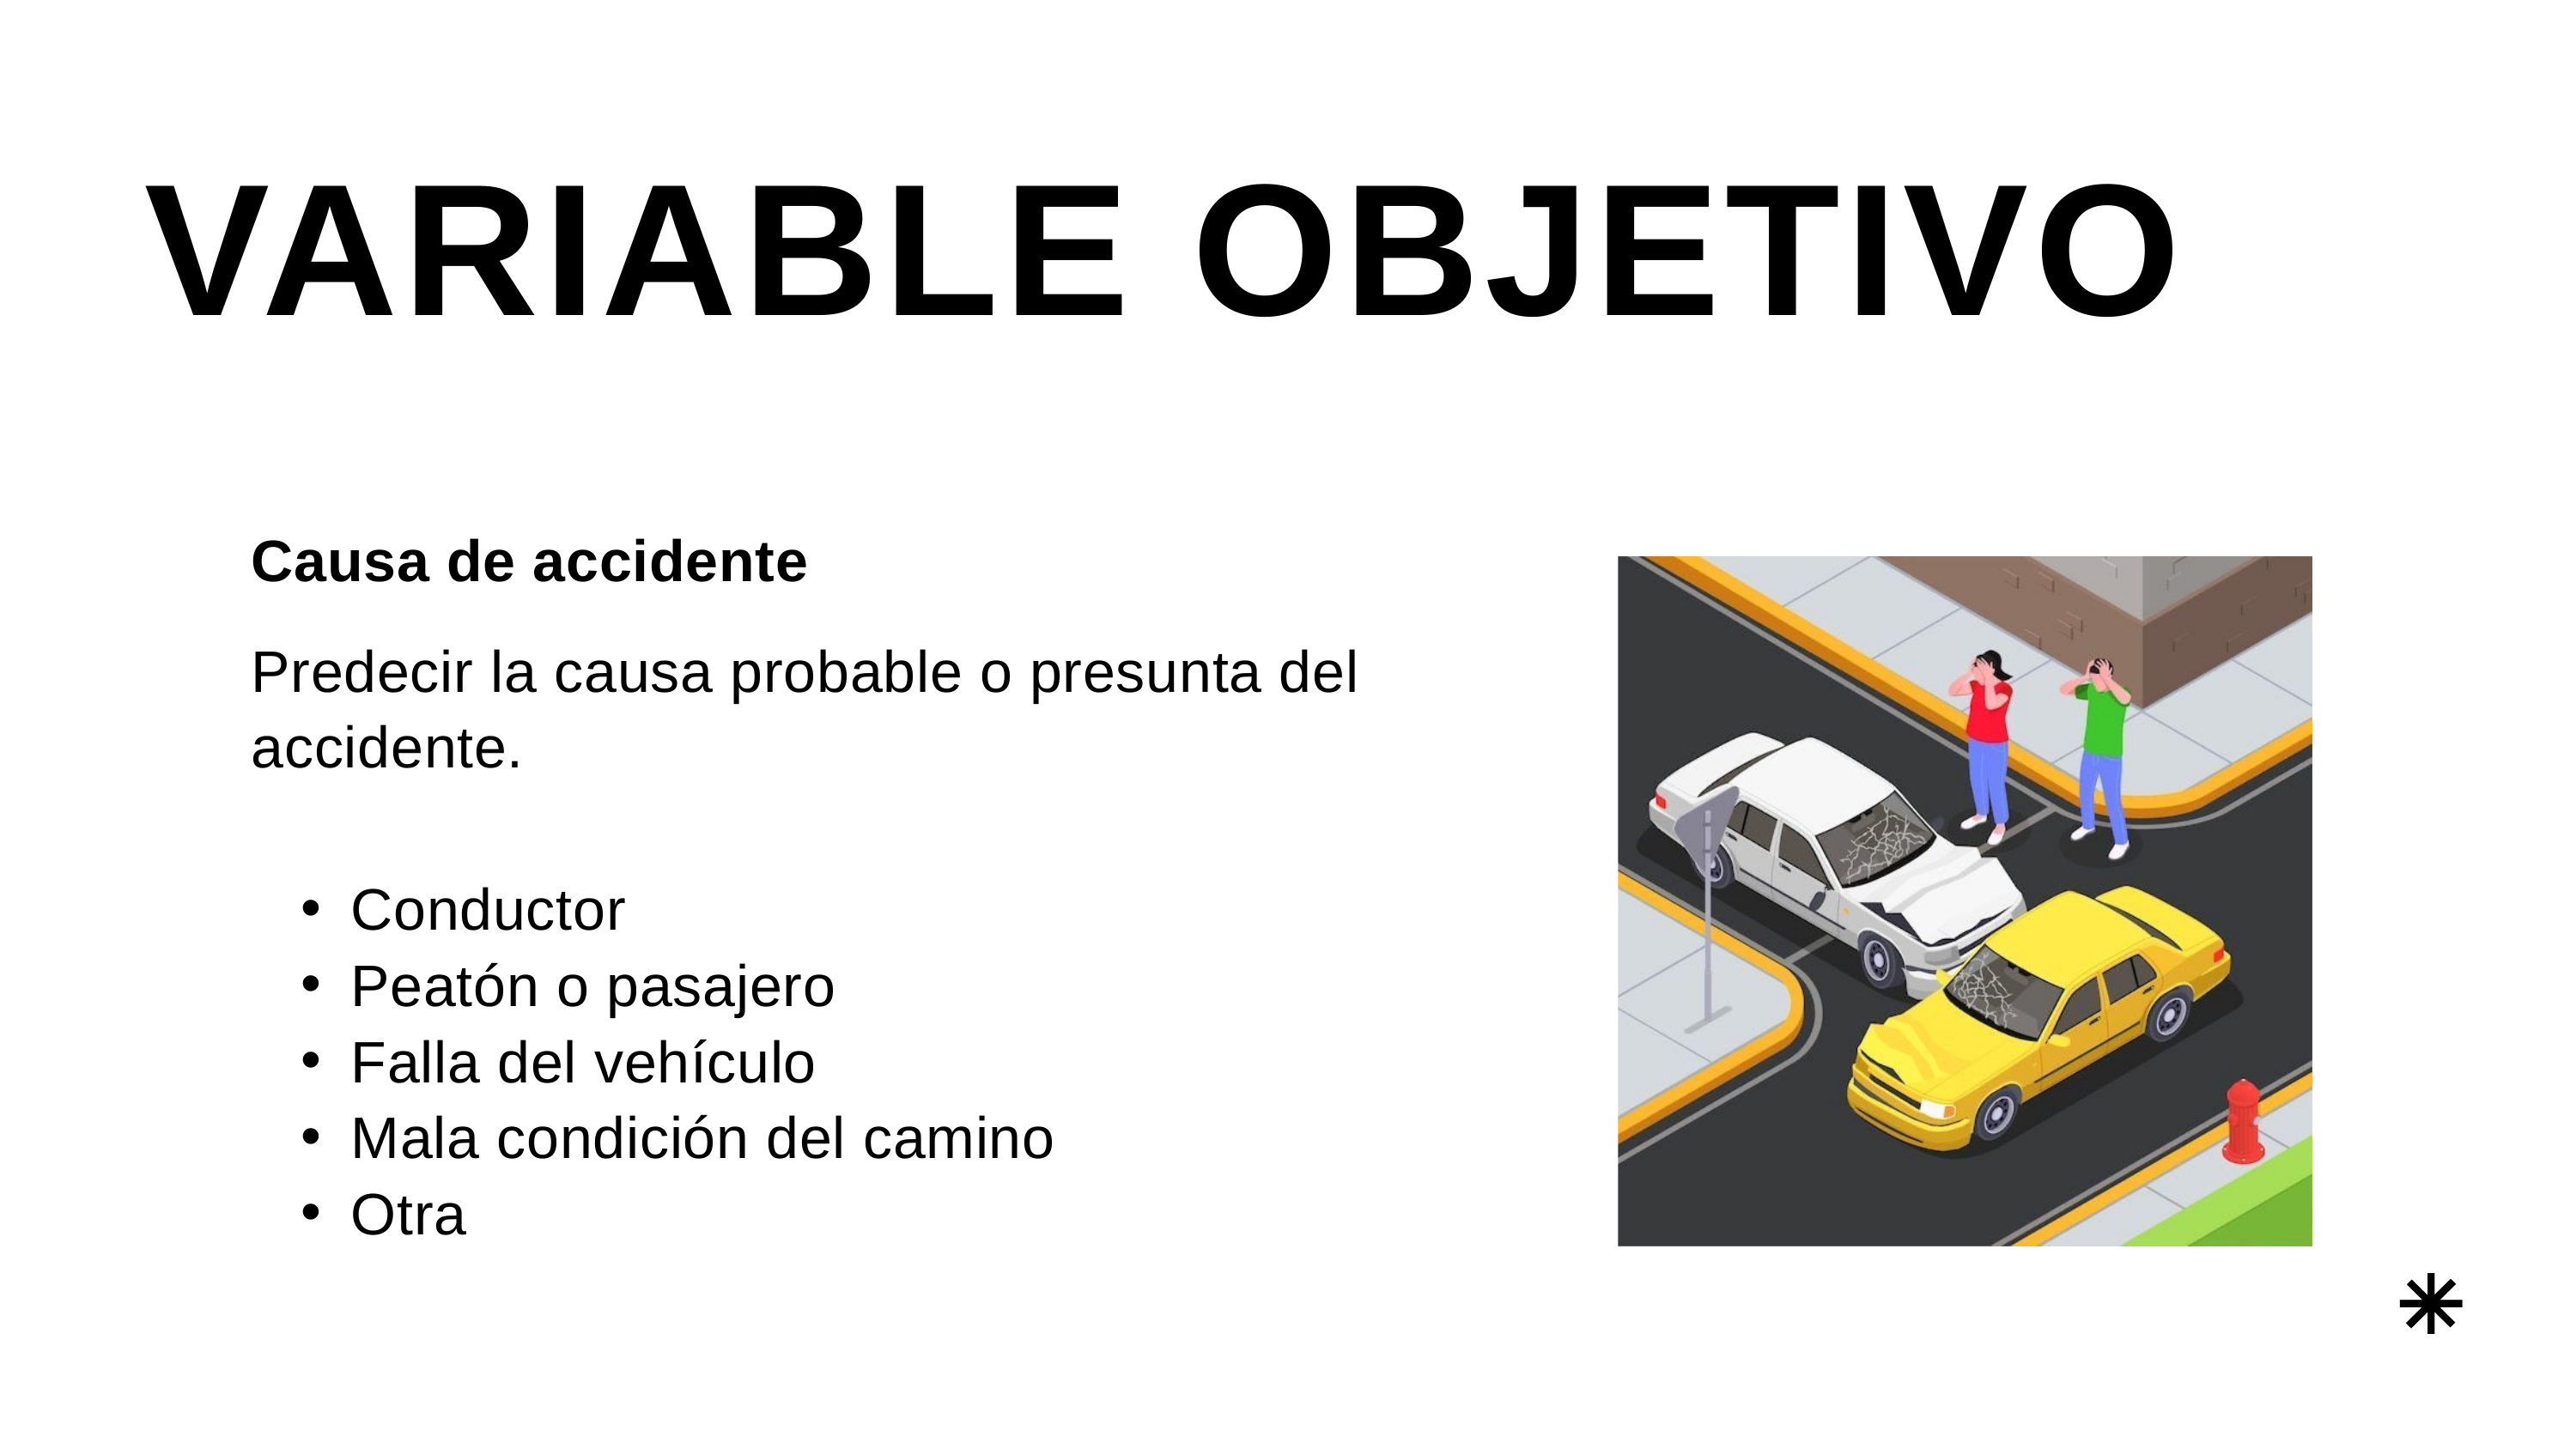

VARIABLE OBJETIVO
Causa de accidente
Predecir la causa probable o presunta del accidente.

Conductor
Peatón o pasajero
Falla del vehículo
Mala condición del camino
Otra